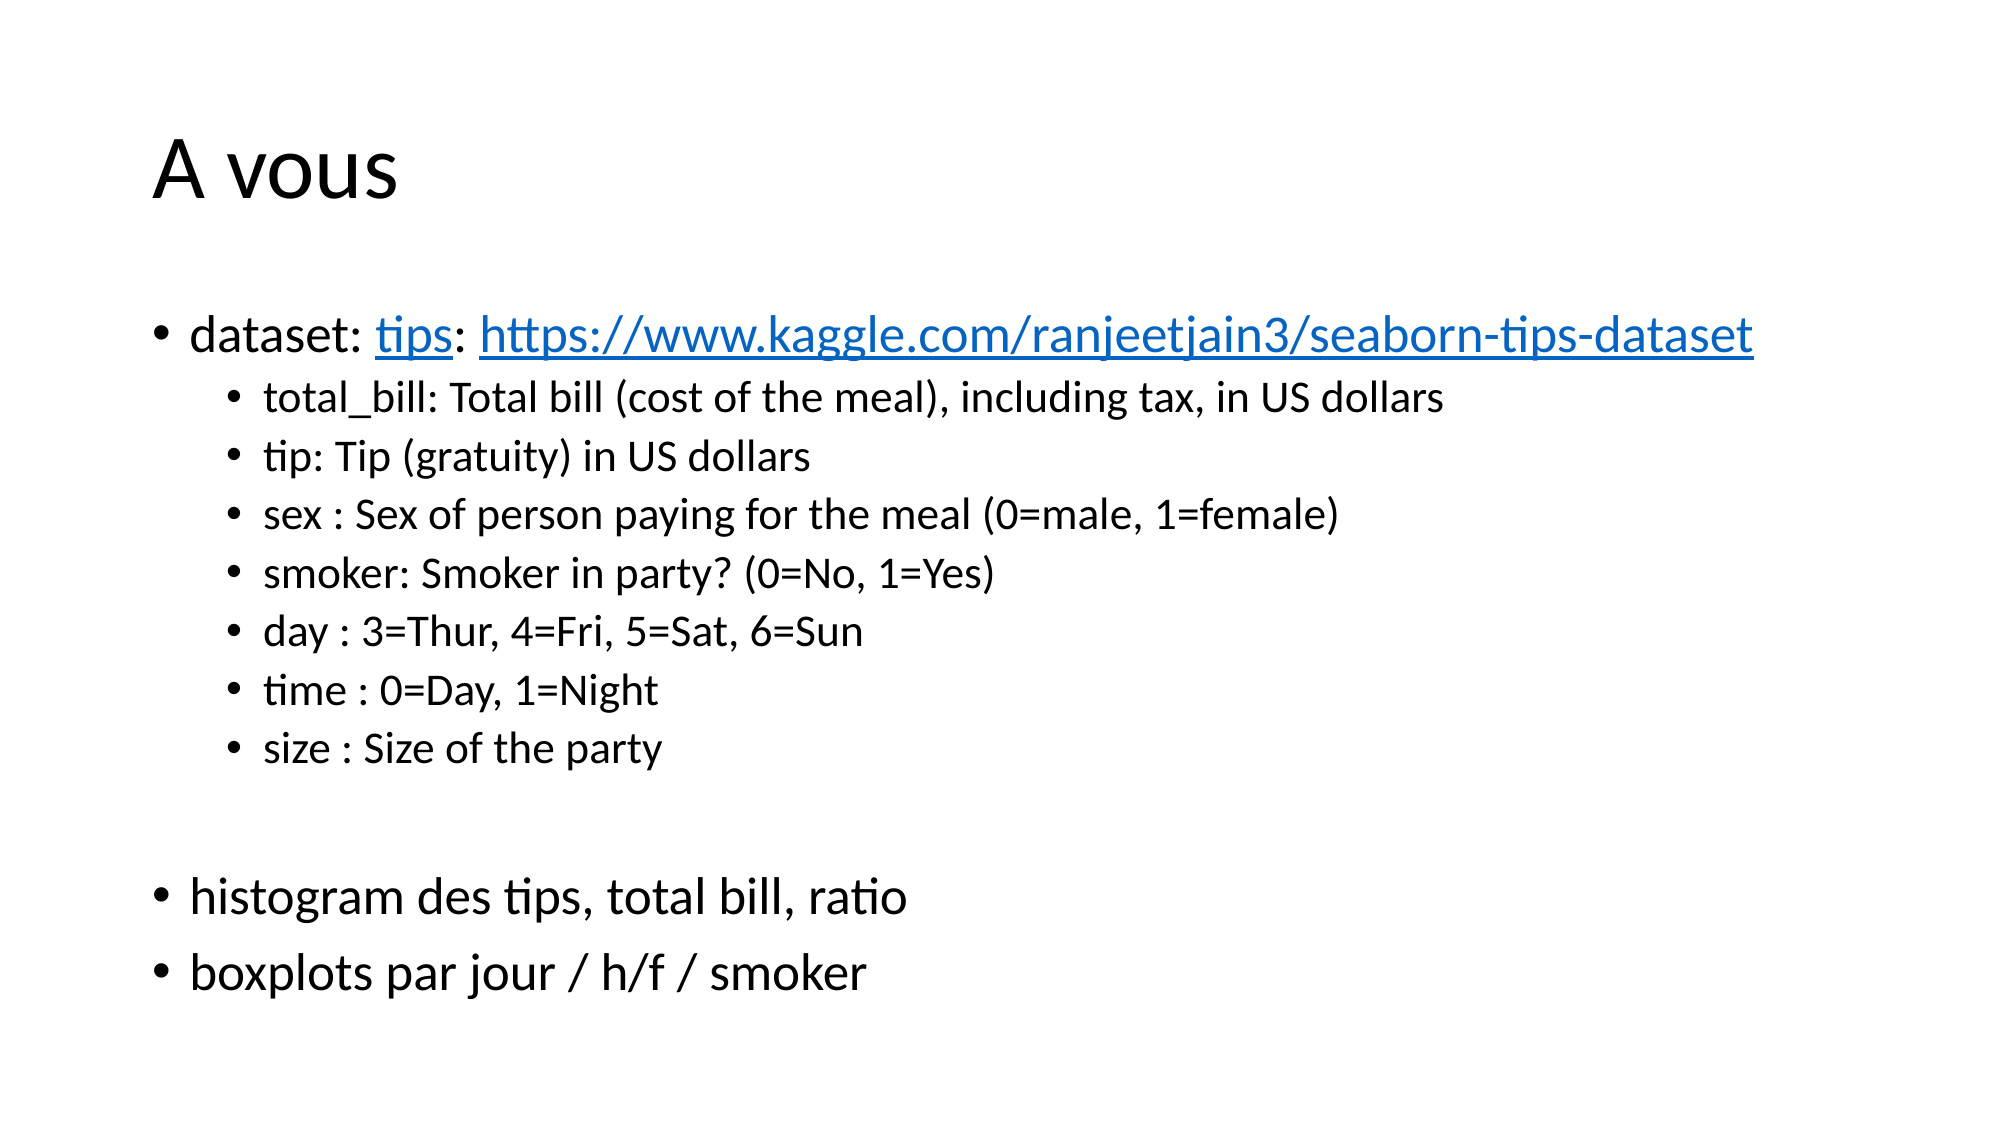

# A vous
dataset: tips: https://www.kaggle.com/ranjeetjain3/seaborn-tips-dataset
total_bill: Total bill (cost of the meal), including tax, in US dollars
tip: Tip (gratuity) in US dollars
sex : Sex of person paying for the meal (0=male, 1=female)
smoker: Smoker in party? (0=No, 1=Yes)
day : 3=Thur, 4=Fri, 5=Sat, 6=Sun
time : 0=Day, 1=Night
size : Size of the party

histogram des tips, total bill, ratio
boxplots par jour / h/f / smoker